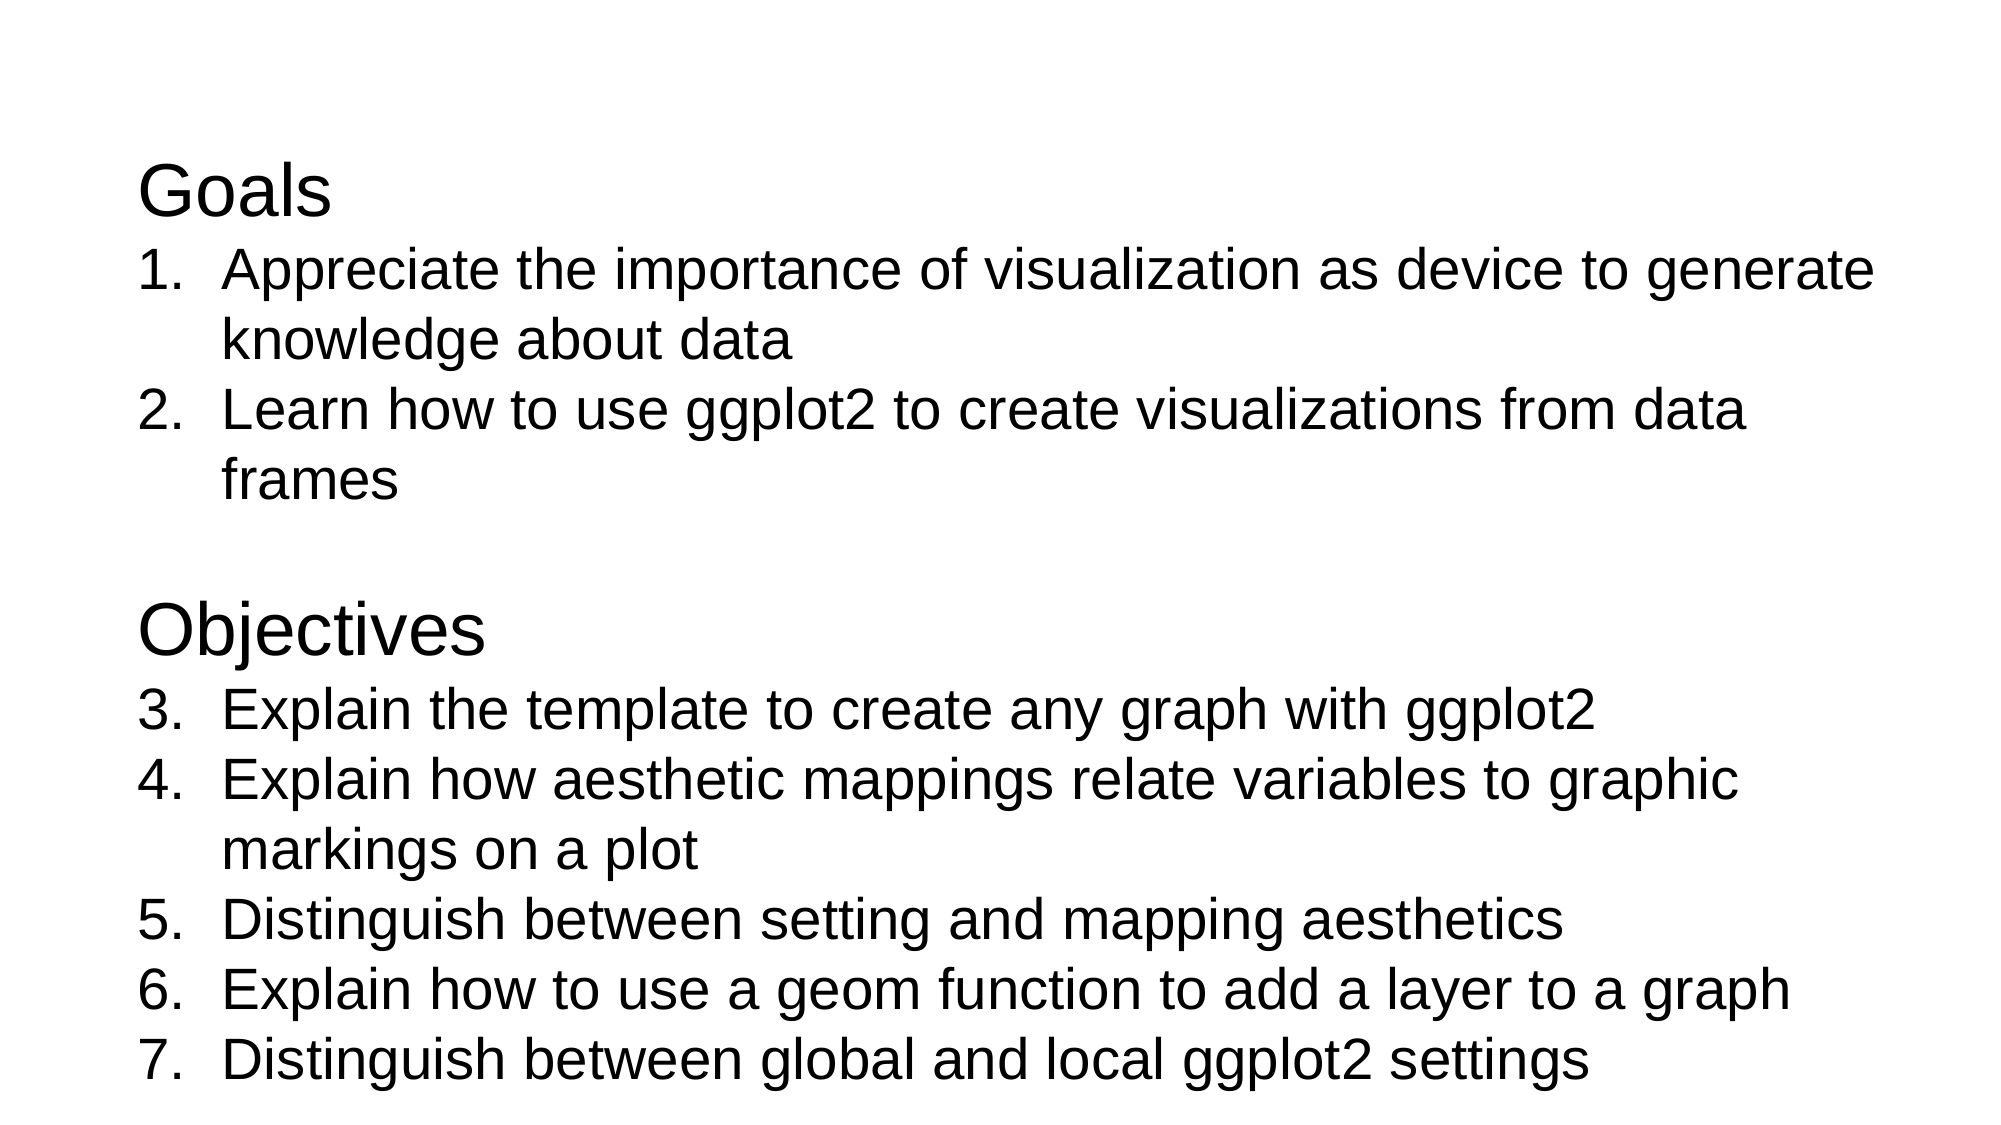

Goals
Appreciate the importance of visualization as device to generate knowledge about data
Learn how to use ggplot2 to create visualizations from data frames

Objectives
Explain the template to create any graph with ggplot2
Explain how aesthetic mappings relate variables to graphic markings on a plot
Distinguish between setting and mapping aesthetics
Explain how to use a geom function to add a layer to a graph
Distinguish between global and local ggplot2 settings